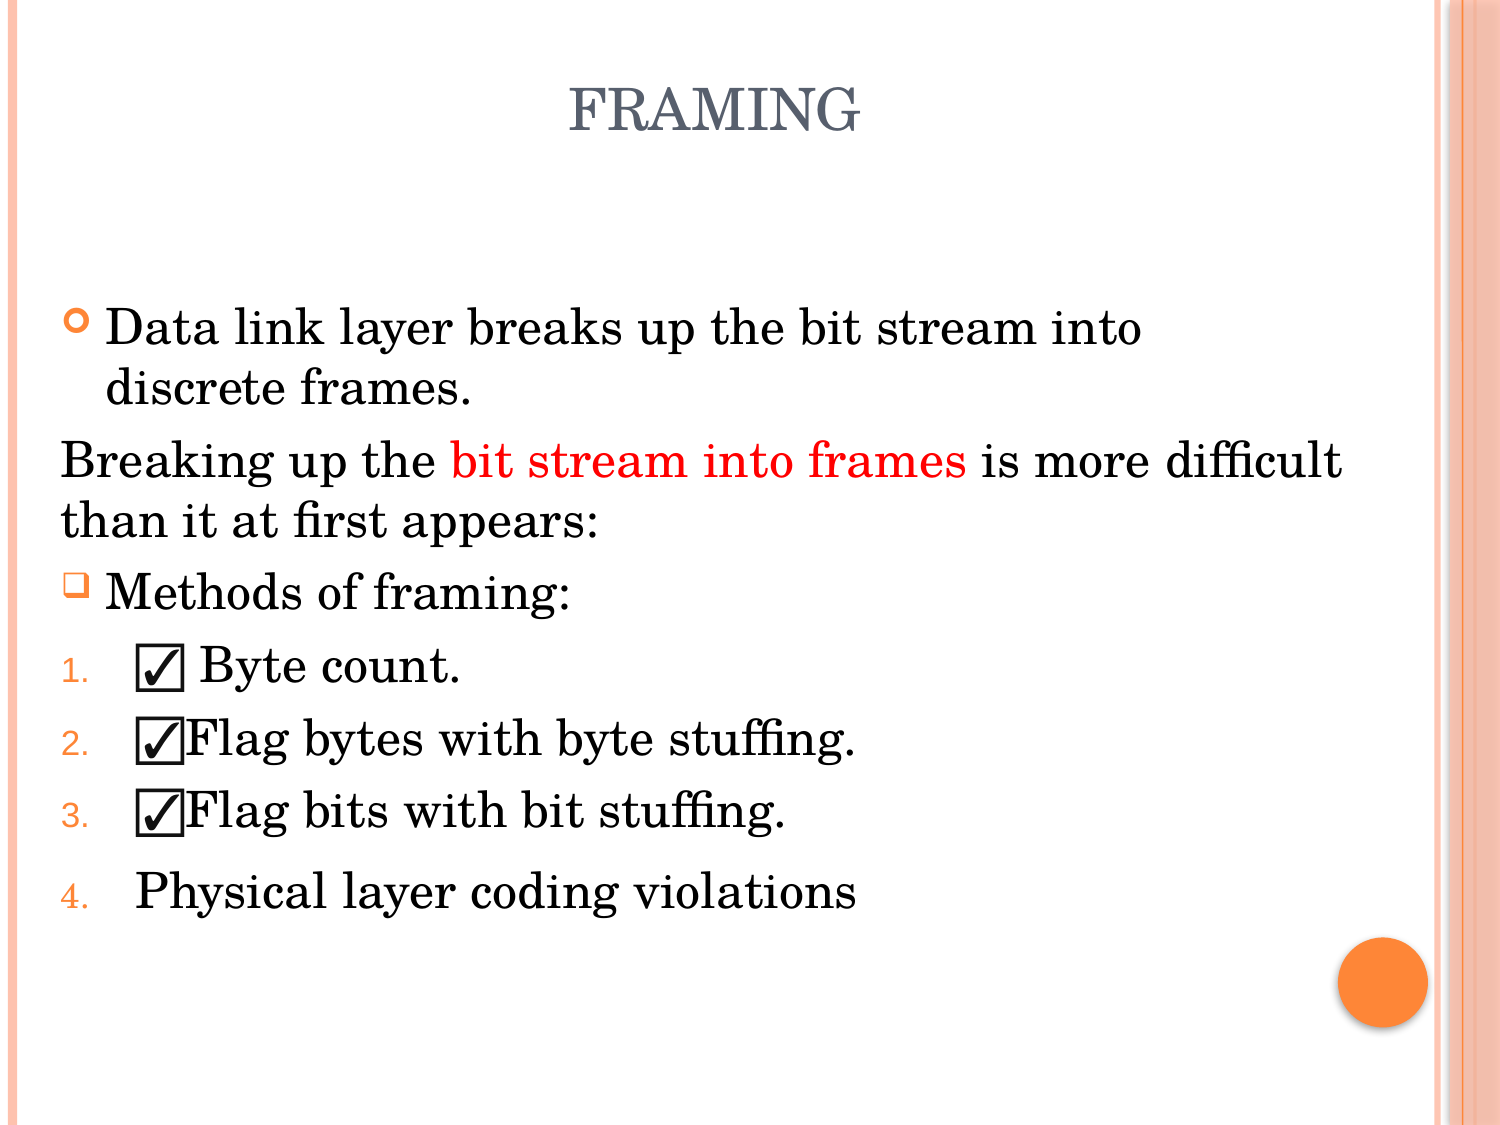

# Framing
Data link layer breaks up the bit stream into
discrete frames.
Breaking up the bit stream into frames is more difficult than it at first appears:
Methods of framing:
☑ Byte count.
☑Flag bytes with byte stuffing.
☑Flag bits with bit stuffing.
Physical layer coding violations